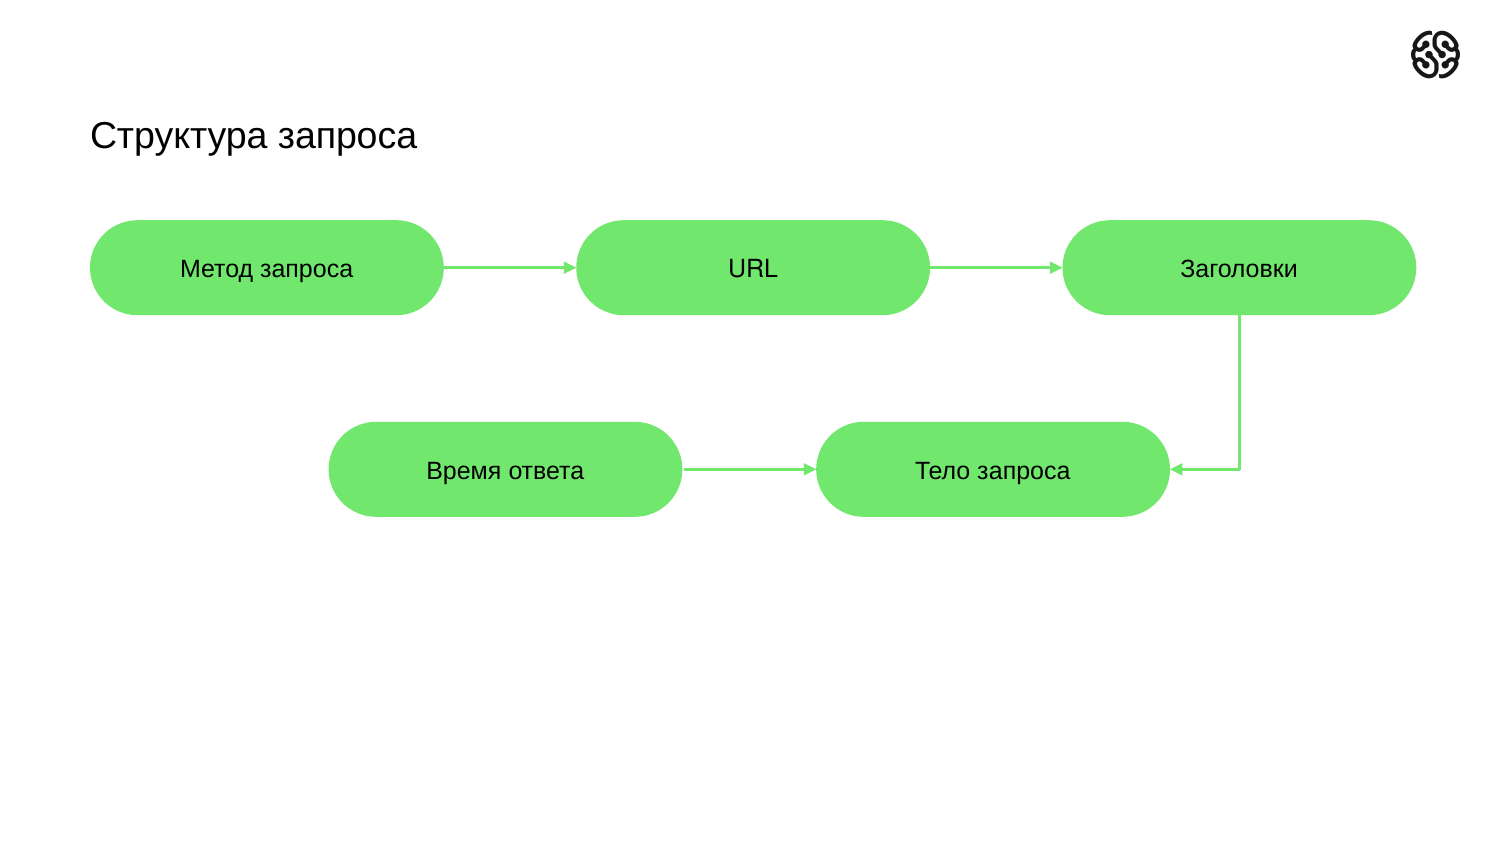

Структура запроса
Метод запроса
URL
Заголовки
Время ответа
Тело запроса